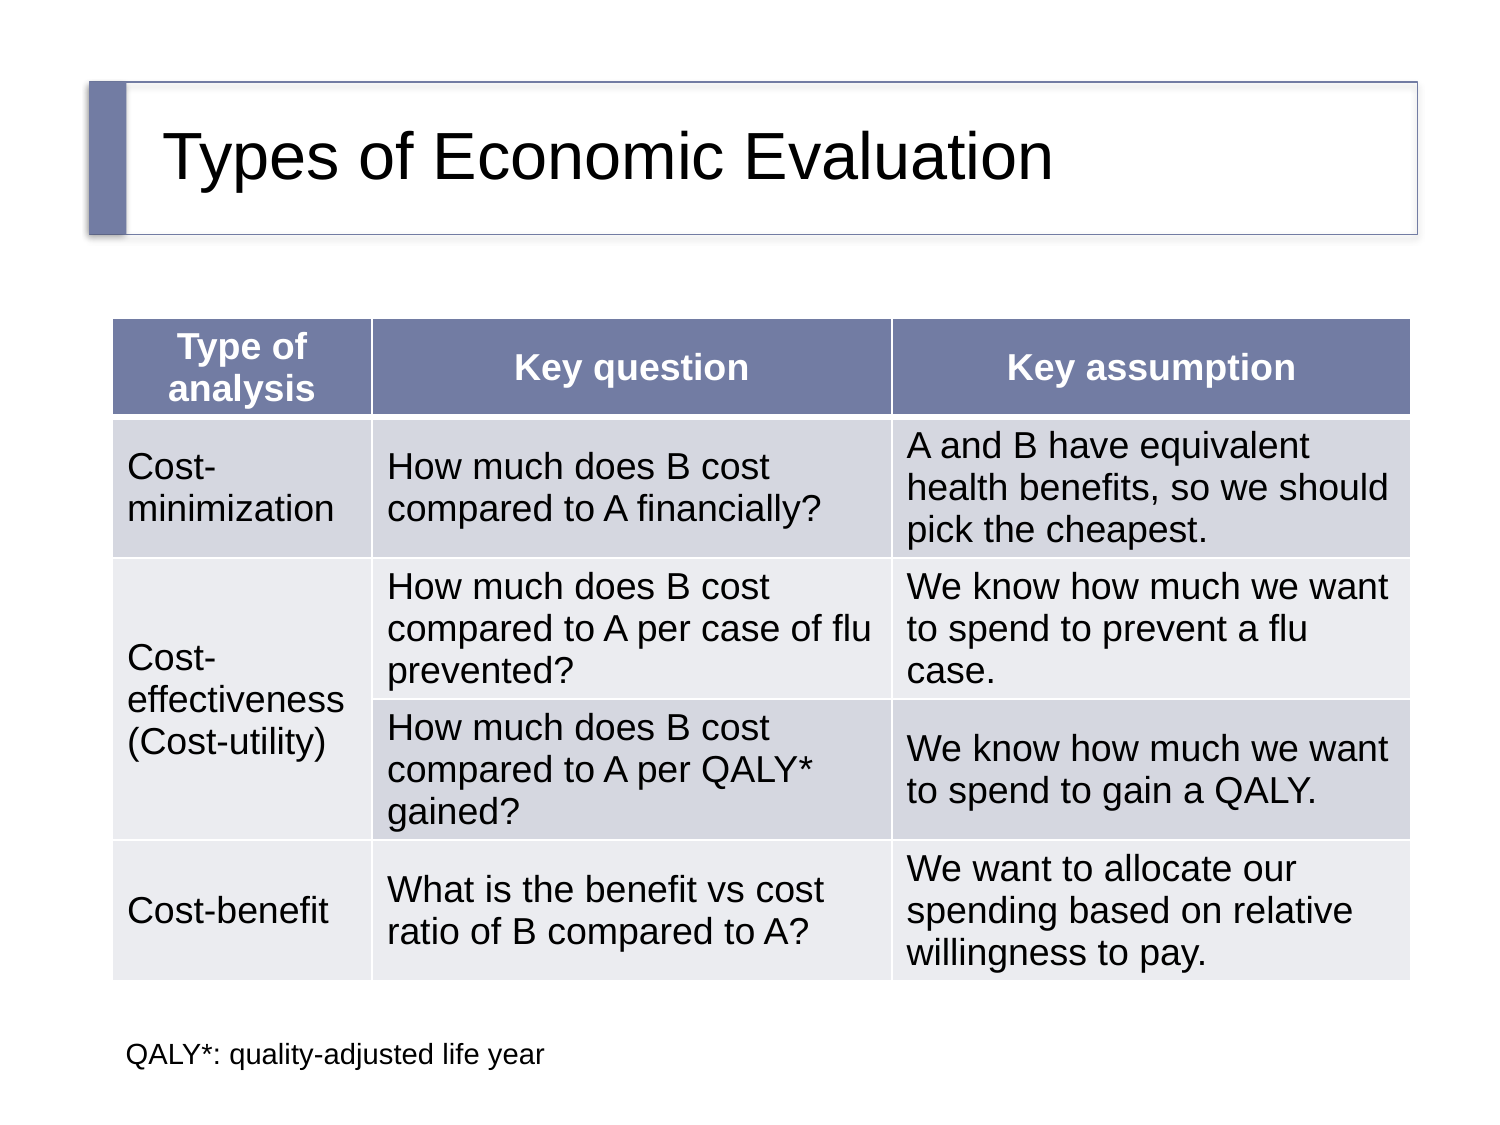

# Types of Economic Evaluation
| Type of analysis | Key question | Key assumption |
| --- | --- | --- |
| Cost-minimization | How much does B cost compared to A financially? | A and B have equivalent health benefits, so we should pick the cheapest. |
| Cost-effectiveness (Cost-utility) | How much does B cost compared to A per case of flu prevented? | We know how much we want to spend to prevent a flu case. |
|  | How much does B cost compared to A per QALY\* gained? | We know how much we want to spend to gain a QALY. |
| Cost-benefit | What is the benefit vs cost ratio of B compared to A? | We want to allocate our spending based on relative willingness to pay. |
QALY*: quality-adjusted life year